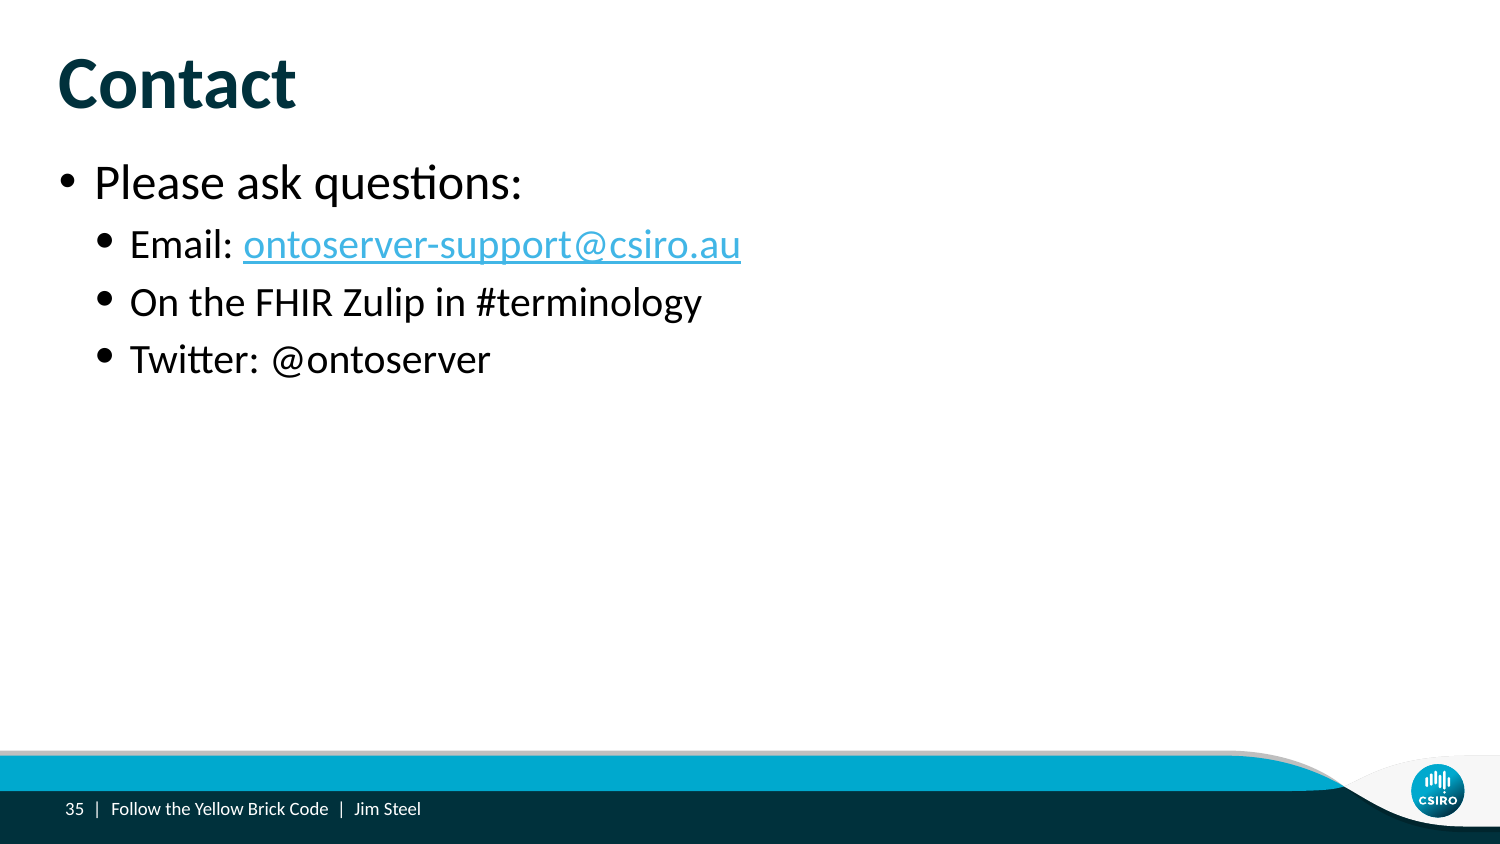

# Contact
Please ask questions:
Email: ontoserver-support@csiro.au
On the FHIR Zulip in #terminology
Twitter: @ontoserver

35  |
Follow the Yellow Brick Code  |  Jim Steel